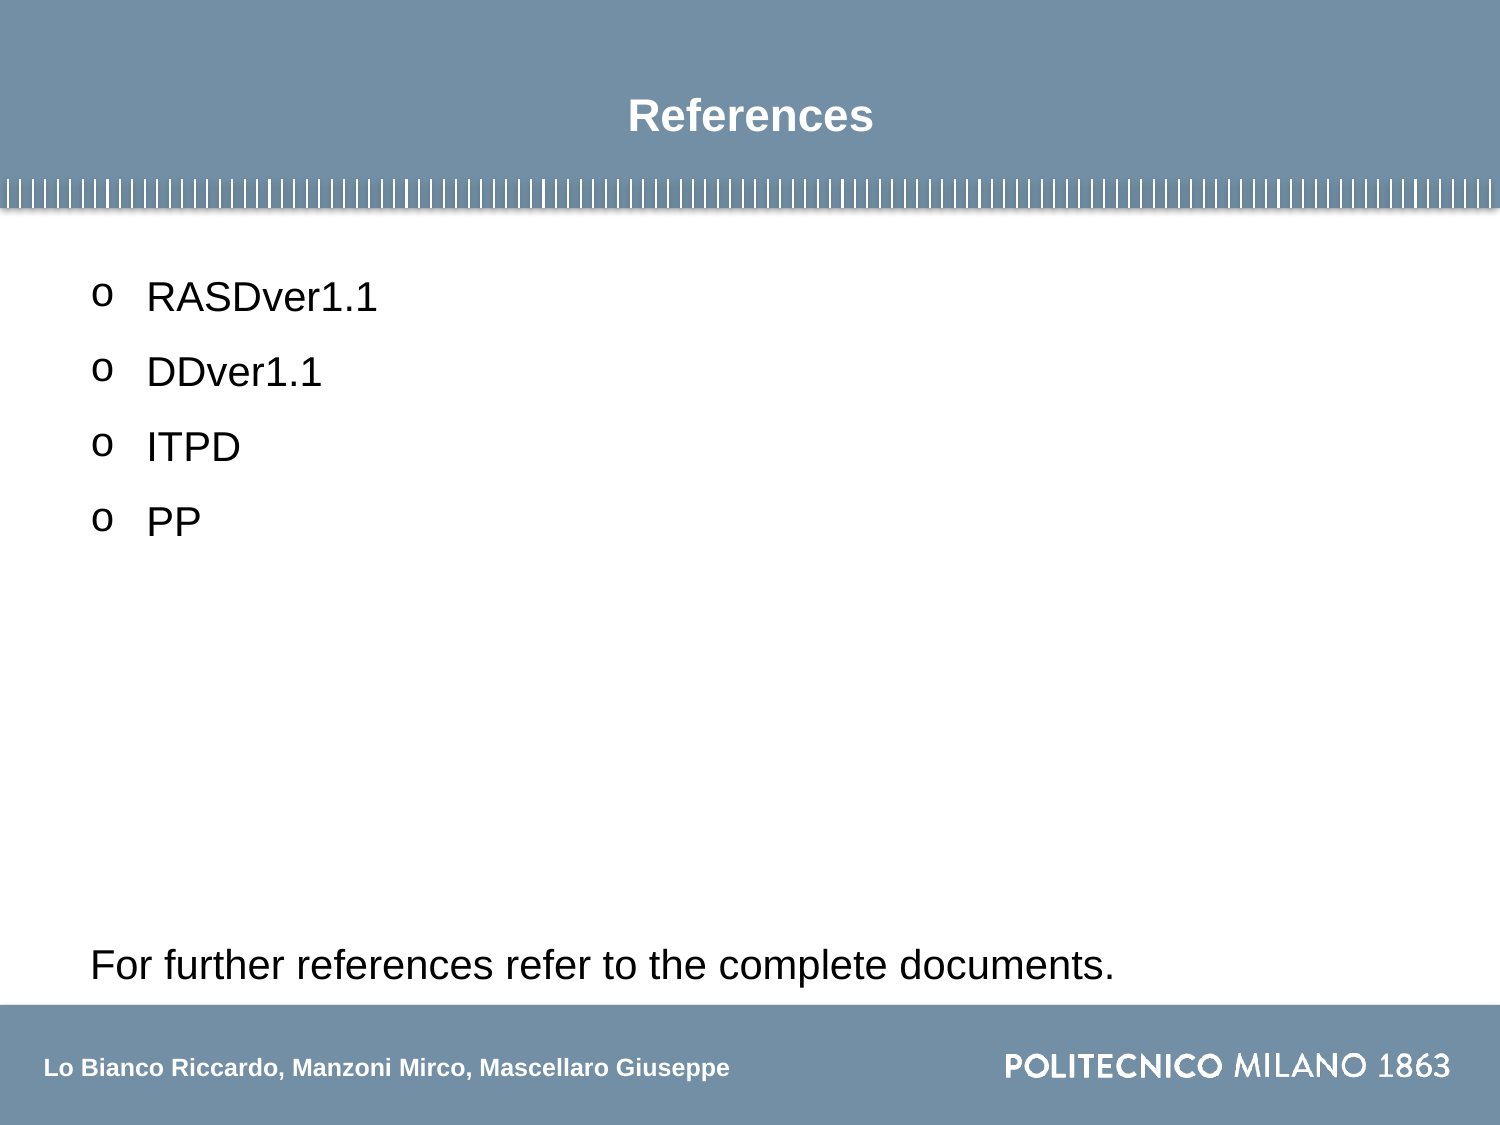

# References
RASDver1.1
DDver1.1
ITPD
PP

For further references refer to the complete documents.